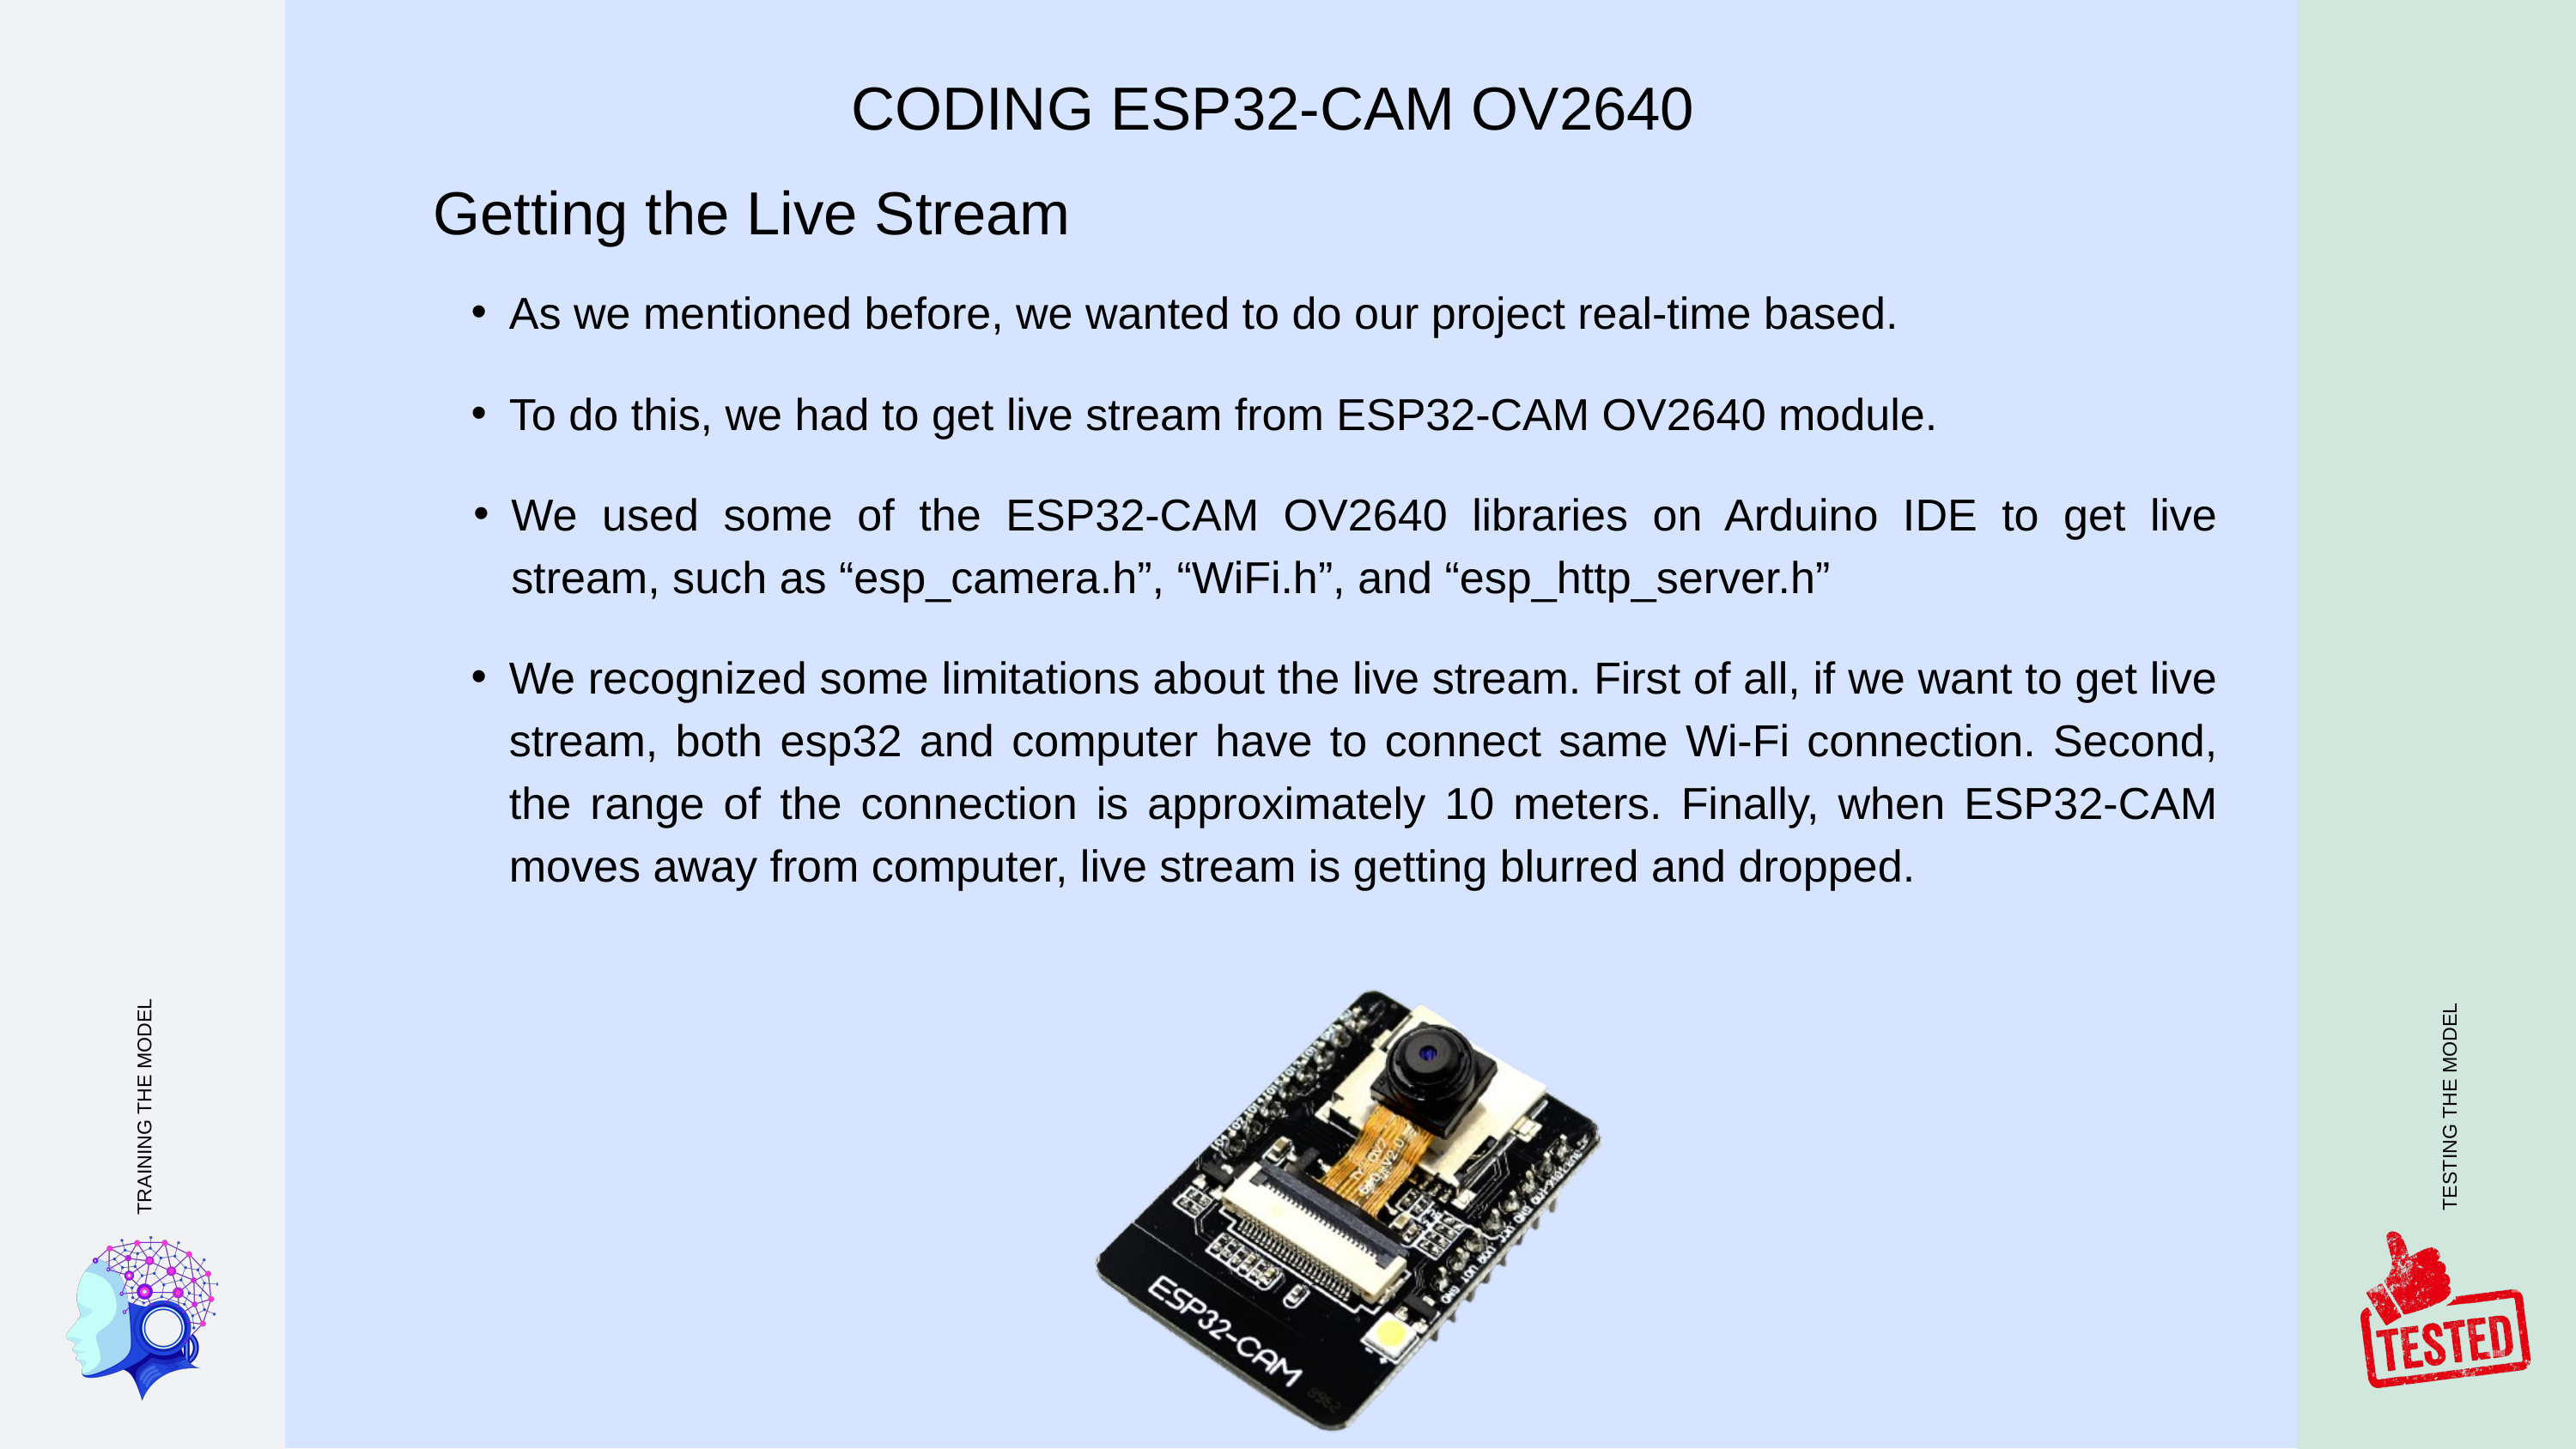

CODING ESP32-CAM OV2640
Getting the Live Stream
As we mentioned before, we wanted to do our project real-time based.
To do this, we had to get live stream from ESP32-CAM OV2640 module.
We used some of the ESP32-CAM OV2640 libraries on Arduino IDE to get live stream, such as “esp_camera.h”, “WiFi.h”, and “esp_http_server.h”
We recognized some limitations about the live stream. First of all, if we want to get live stream, both esp32 and computer have to connect same Wi-Fi connection. Second, the range of the connection is approximately 10 meters. Finally, when ESP32-CAM moves away from computer, live stream is getting blurred and dropped.

TRAINING THE MODEL
TESTING THE MODEL